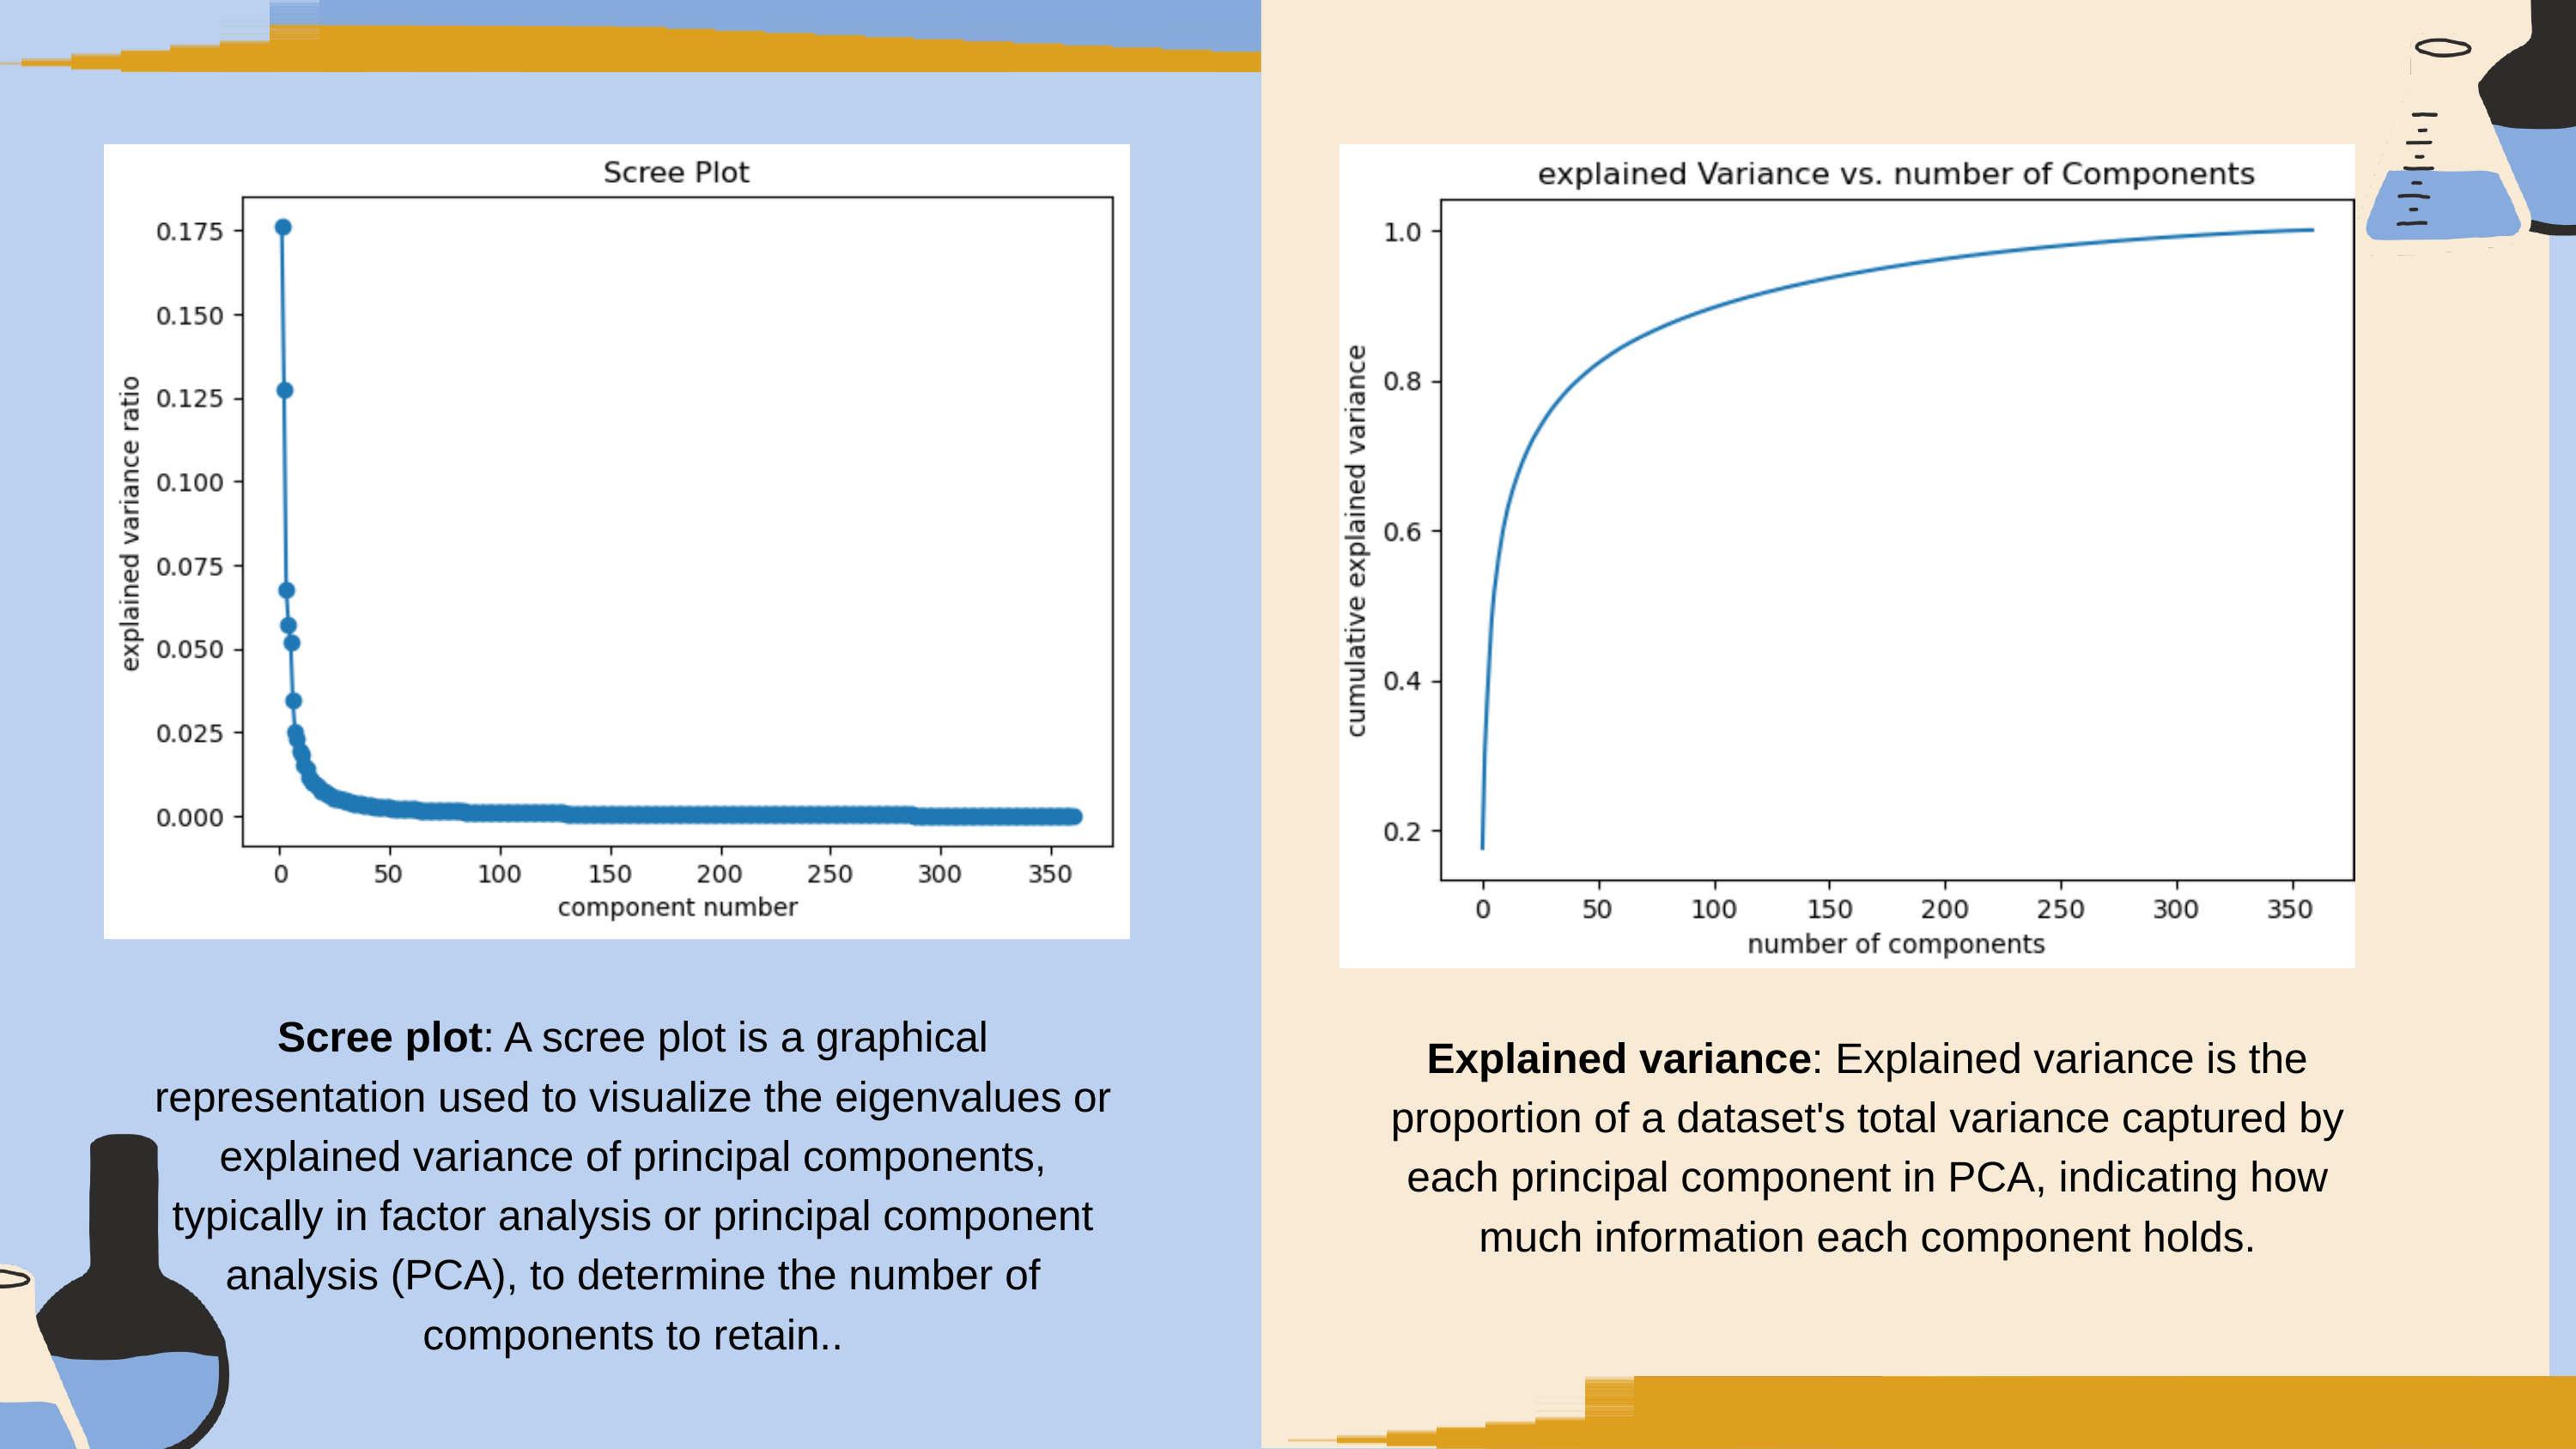

Scree plot: A scree plot is a graphical representation used to visualize the eigenvalues or explained variance of principal components, typically in factor analysis or principal component analysis (PCA), to determine the number of components to retain..
Explained variance: Explained variance is the proportion of a dataset's total variance captured by each principal component in PCA, indicating how much information each component holds.